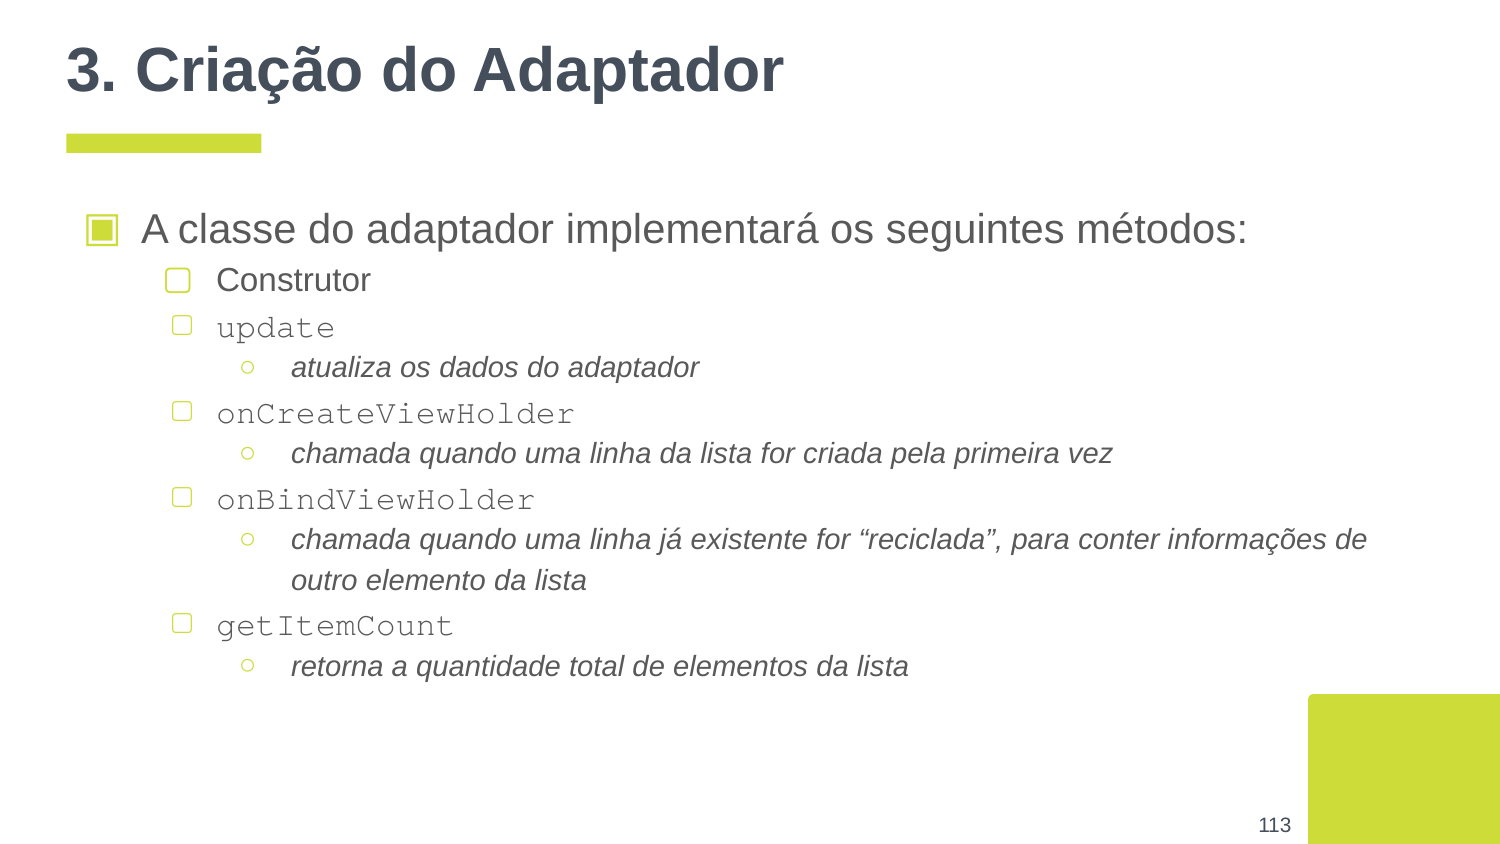

# 3. Criação do Adaptador
A classe do adaptador implementará os seguintes métodos:
Construtor
update
atualiza os dados do adaptador
onCreateViewHolder
chamada quando uma linha da lista for criada pela primeira vez
onBindViewHolder
chamada quando uma linha já existente for “reciclada”, para conter informações de outro elemento da lista
getItemCount
retorna a quantidade total de elementos da lista
113